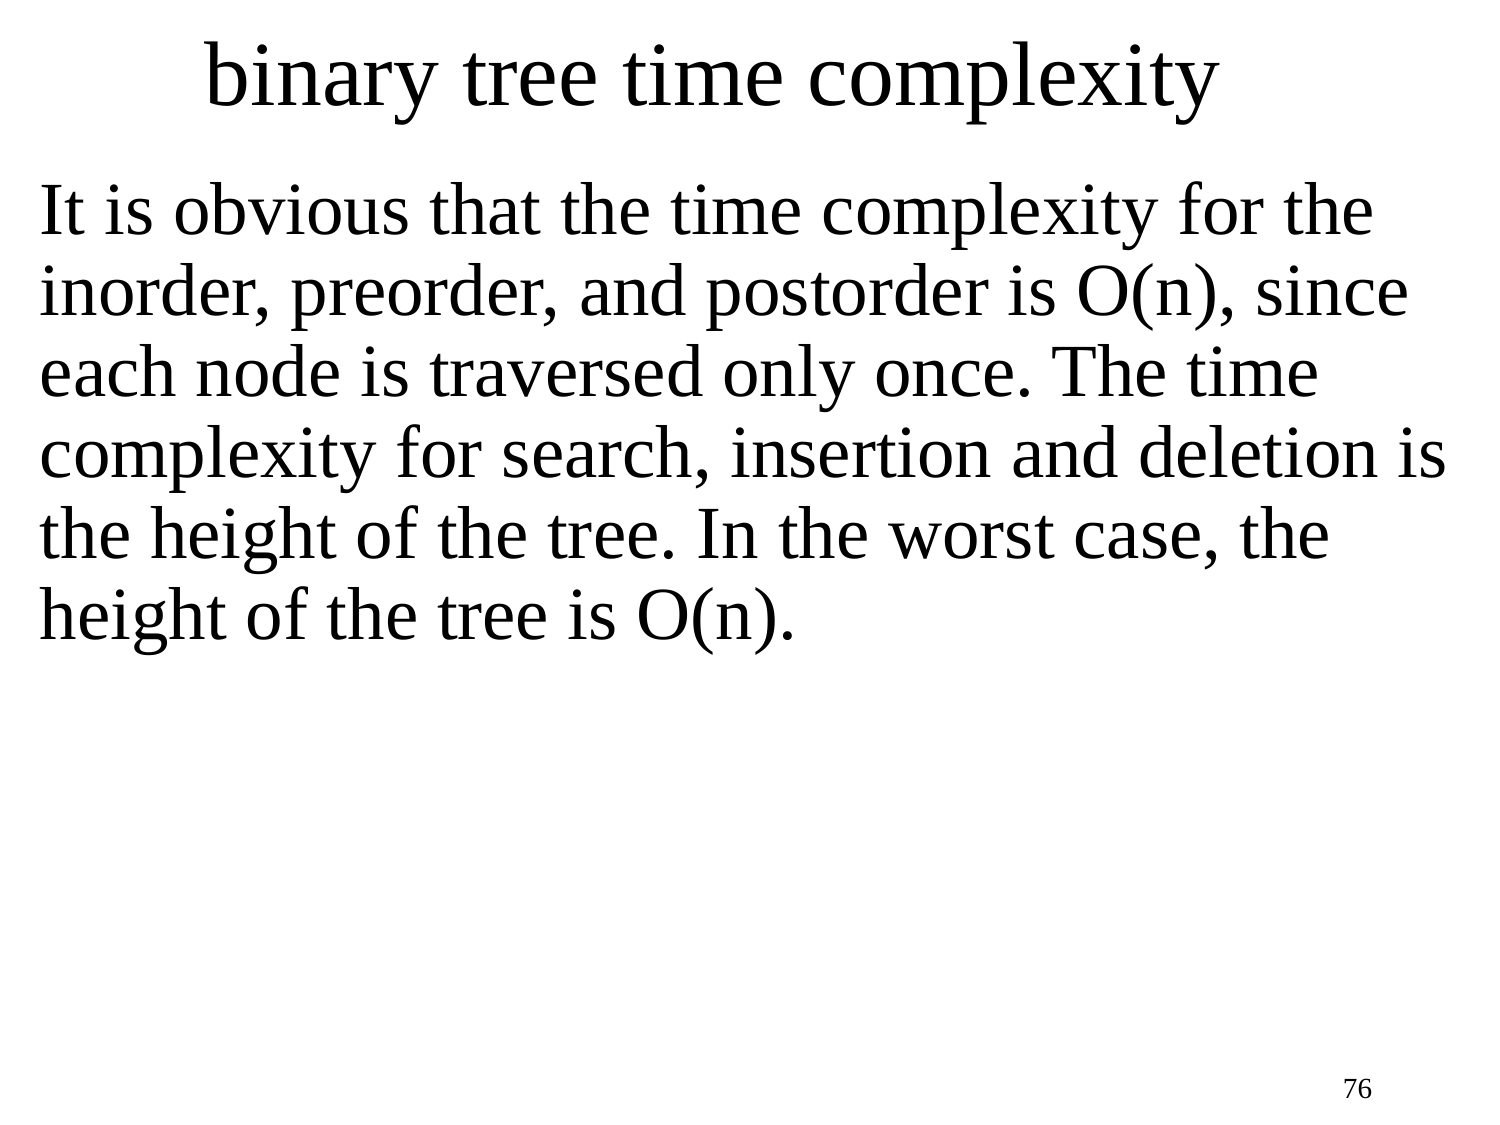

# binary tree time complexity
It is obvious that the time complexity for the inorder, preorder, and postorder is O(n), since each node is traversed only once. The time complexity for search, insertion and deletion is the height of the tree. In the worst case, the height of the tree is O(n).

76